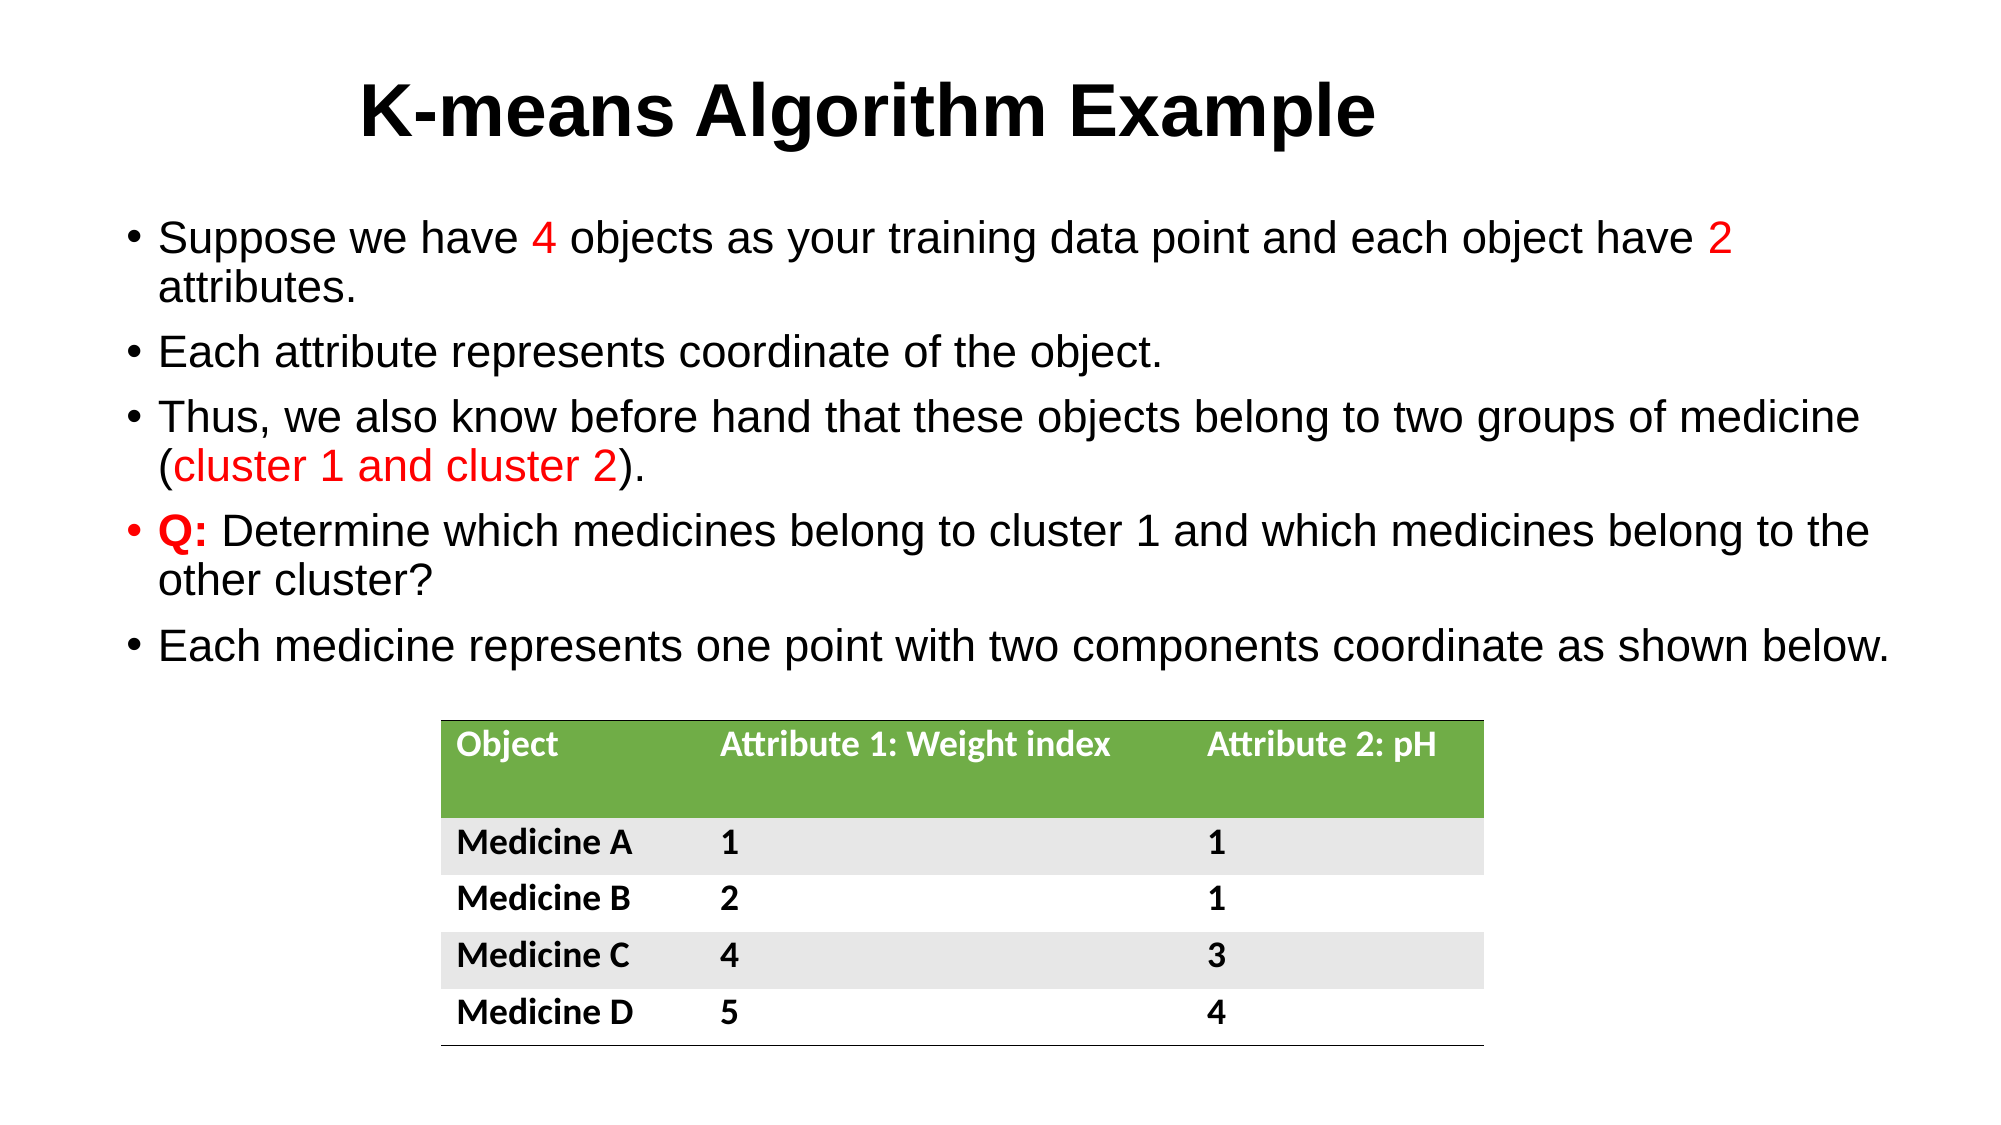

# K-means Algorithm Example
Suppose we have 4 objects as your training data point and each object have 2 attributes.
Each attribute represents coordinate of the object.
Thus, we also know before hand that these objects belong to two groups of medicine (cluster 1 and cluster 2).
Q: Determine which medicines belong to cluster 1 and which medicines belong to the other cluster?
Each medicine represents one point with two components coordinate as shown below.
| Object | Attribute 1: Weight index | Attribute 2: pH |
| --- | --- | --- |
| Medicine A | 1 | 1 |
| Medicine B | 2 | 1 |
| Medicine C | 4 | 3 |
| Medicine D | 5 | 4 |